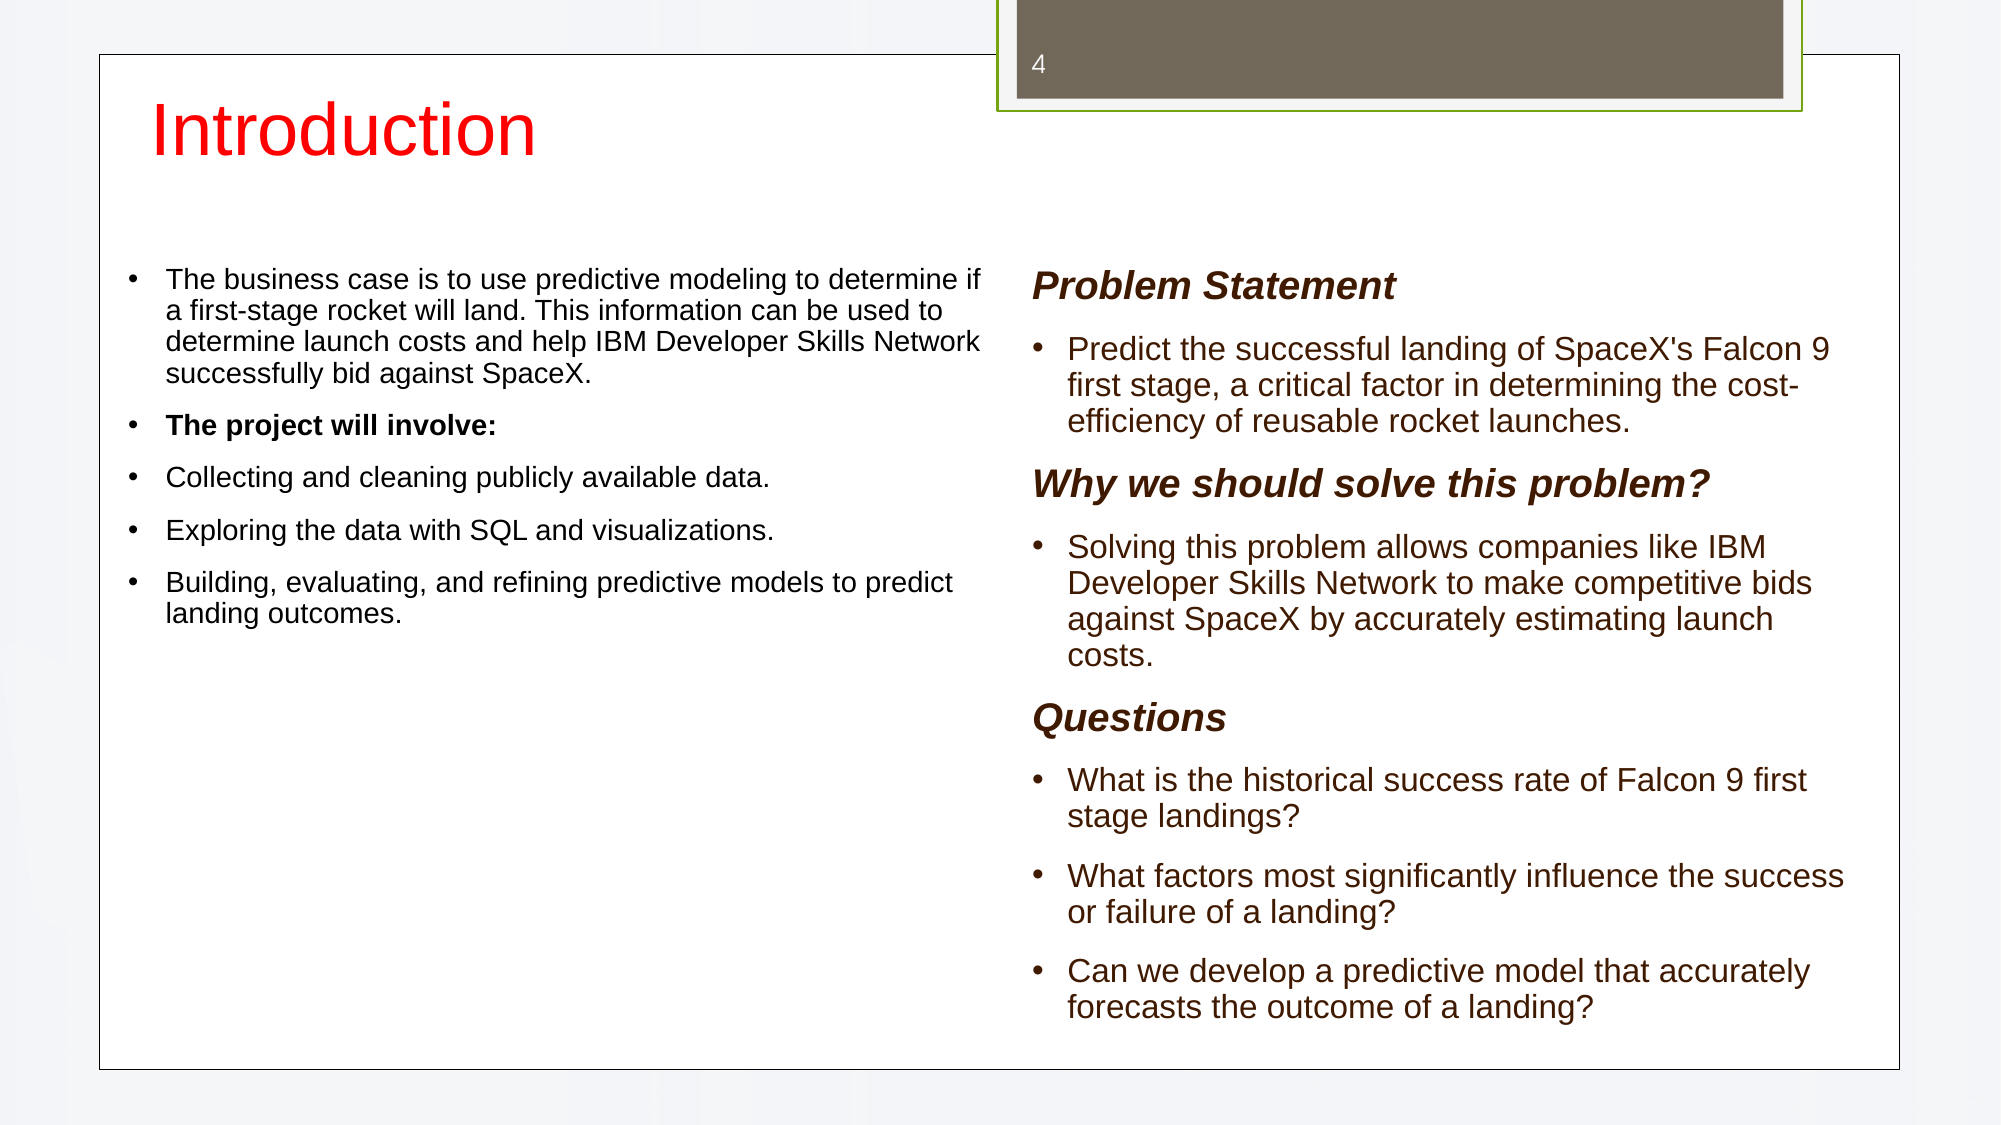

4
Introduction
The business case is to use predictive modeling to determine if a first-stage rocket will land. This information can be used to determine launch costs and help IBM Developer Skills Network successfully bid against SpaceX.
The project will involve:
Collecting and cleaning publicly available data.
Exploring the data with SQL and visualizations.
Building, evaluating, and refining predictive models to predict landing outcomes.
Problem Statement
Predict the successful landing of SpaceX's Falcon 9 first stage, a critical factor in determining the cost-efficiency of reusable rocket launches.
Why we should solve this problem?
Solving this problem allows companies like IBM Developer Skills Network to make competitive bids against SpaceX by accurately estimating launch costs.
Questions
What is the historical success rate of Falcon 9 first stage landings?
What factors most significantly influence the success or failure of a landing?
Can we develop a predictive model that accurately forecasts the outcome of a landing?